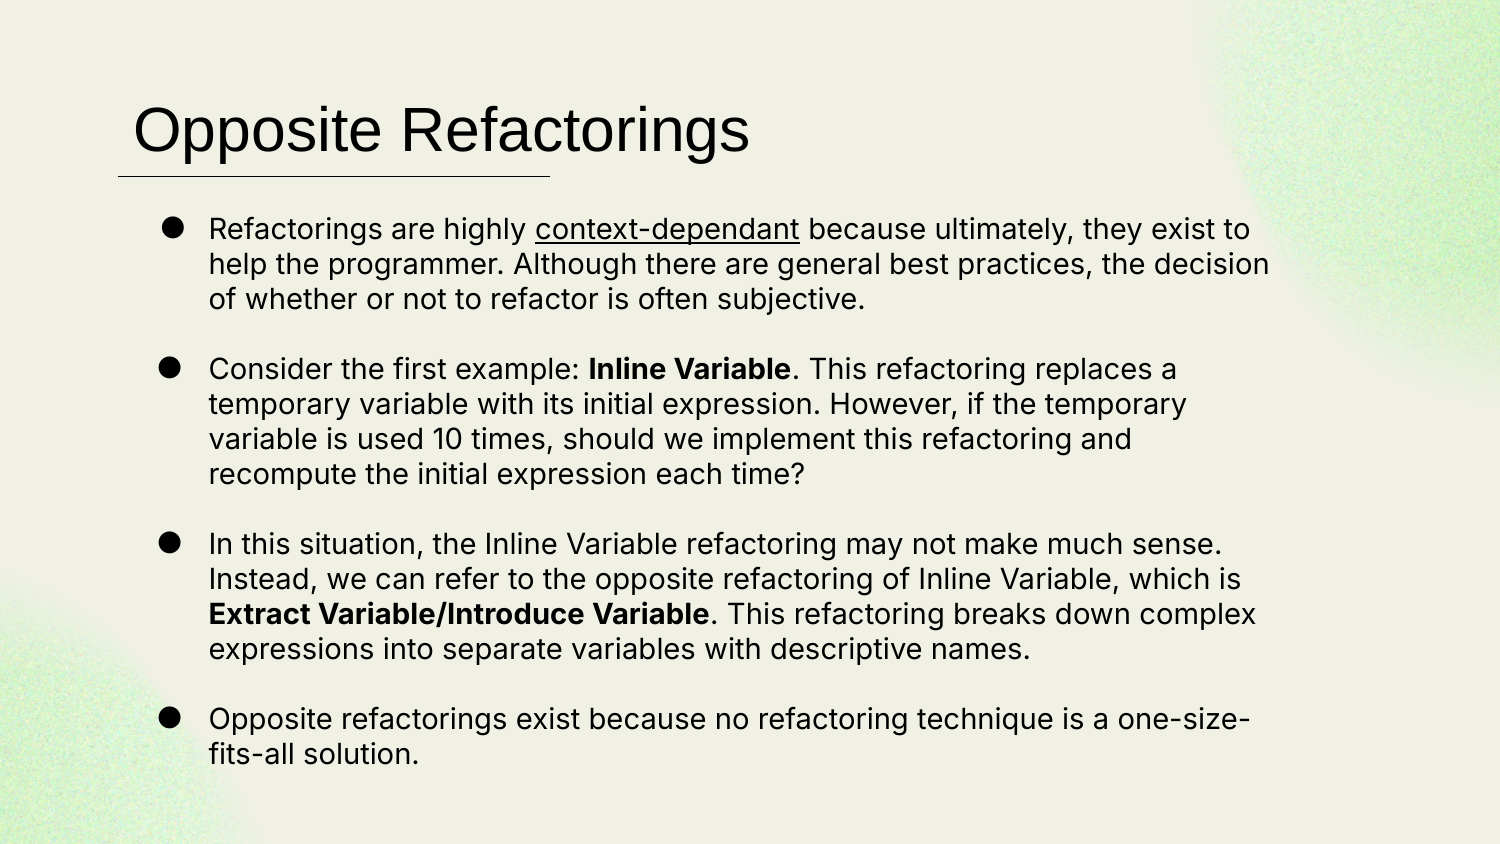

# Opposite Refactorings
Refactorings are highly context-dependant because ultimately, they exist to help the programmer. Although there are general best practices, the decision of whether or not to refactor is often subjective.

Consider the first example: Inline Variable. This refactoring replaces a temporary variable with its initial expression. However, if the temporary variable is used 10 times, should we implement this refactoring and recompute the initial expression each time?

In this situation, the Inline Variable refactoring may not make much sense. Instead, we can refer to the opposite refactoring of Inline Variable, which is Extract Variable/Introduce Variable. This refactoring breaks down complex expressions into separate variables with descriptive names.

Opposite refactorings exist because no refactoring technique is a one-size-fits-all solution.